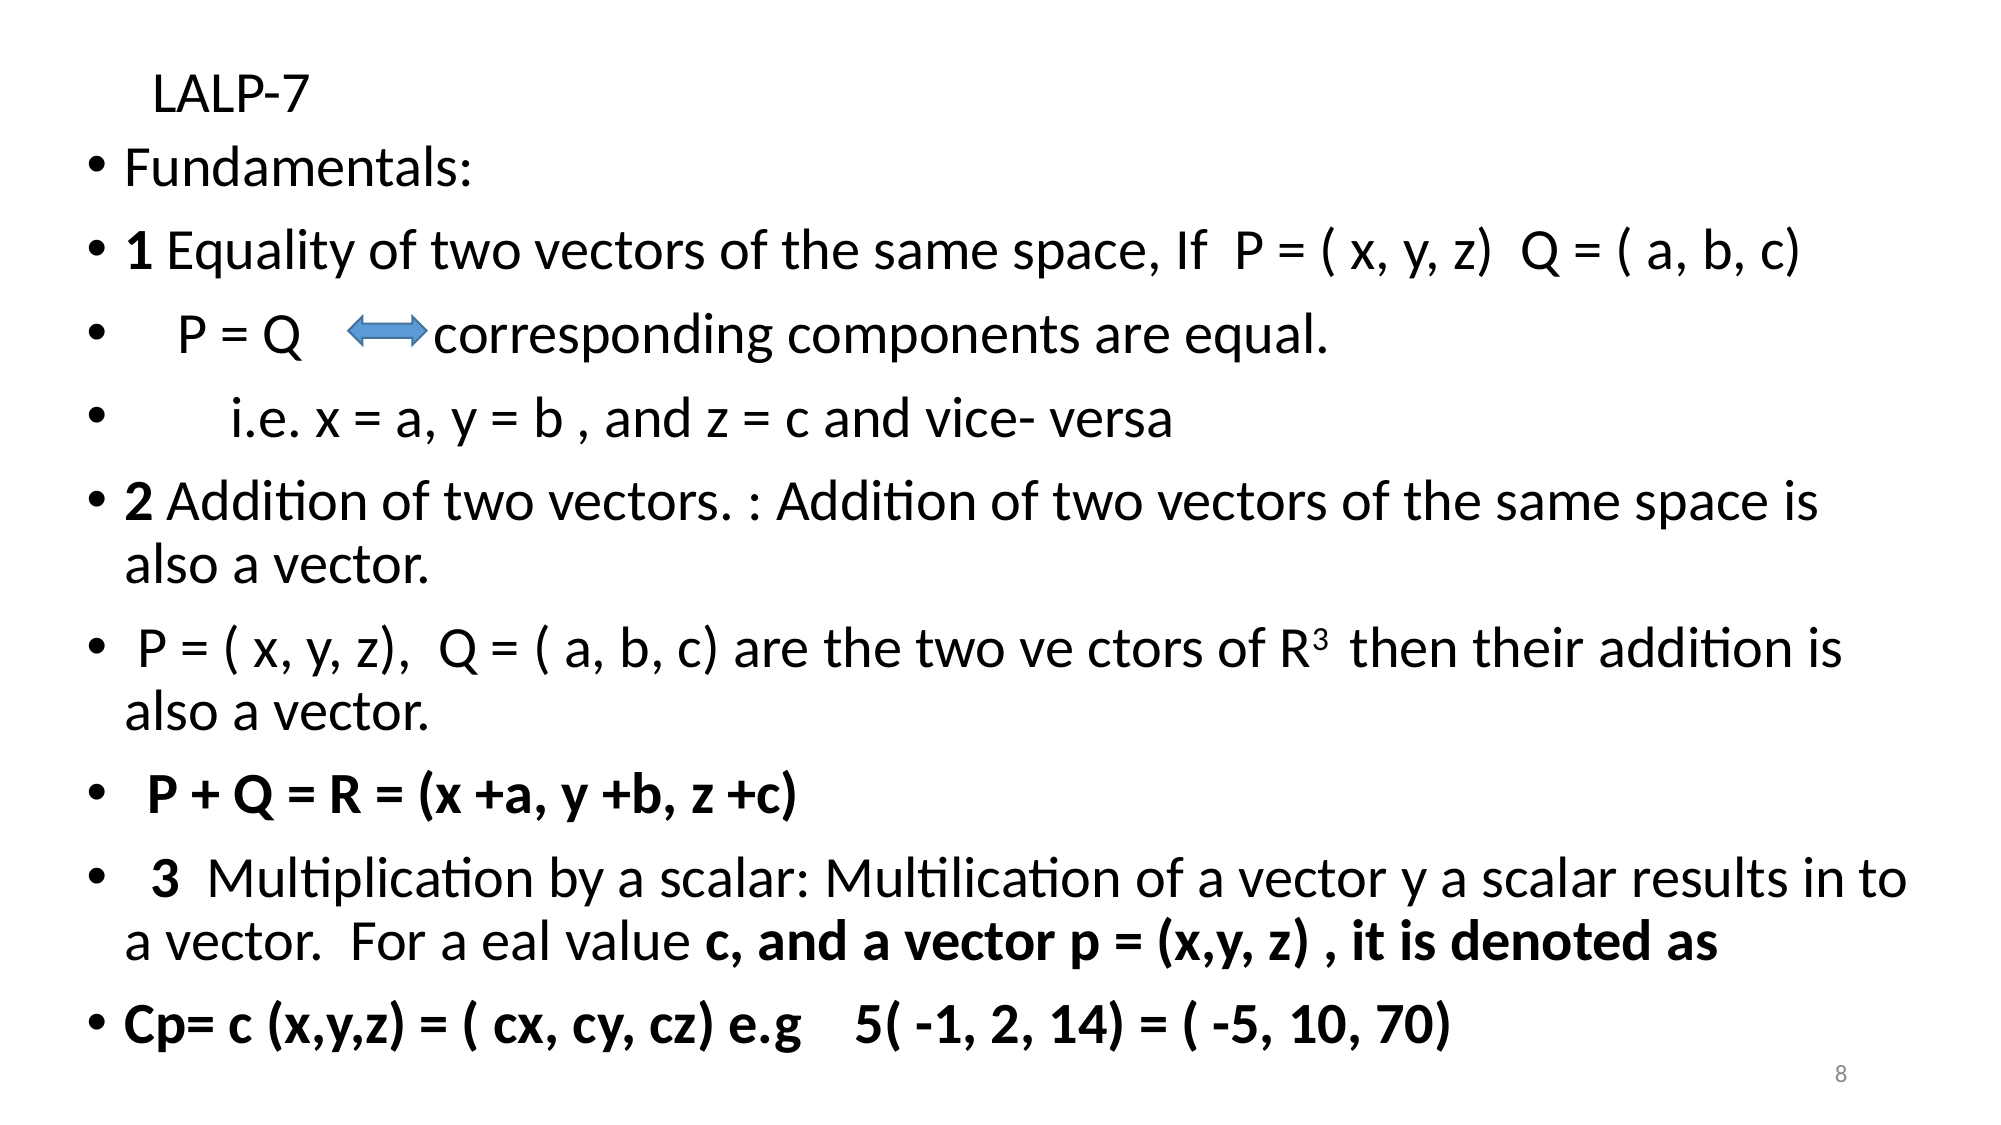

# LALP-7
Fundamentals:
1 Equality of two vectors of the same space, If  P = ( x, y, z)  Q = ( a, b, c)
    P = Q          corresponding components are equal.
        i.e. x = a, y = b , and z = c and vice- versa
2 Addition of two vectors. : Addition of two vectors of the same space is also a vector.
 P = ( x, y, z),  Q = ( a, b, c) are the two ve ctors of R3  then their addition is also a vector.
   P + Q = R = (x +a, y +b, z +c)
  3  Multiplication by a scalar: Multilication of a vector y a scalar results in to a vector.  For a eal value c, and a vector p = (x,y, z) , it is denoted as
Cp= c (x,y,z) = ( cx, cy, cz) e.g    5( -1, 2, 14) = ( -5, 10, 70)

8